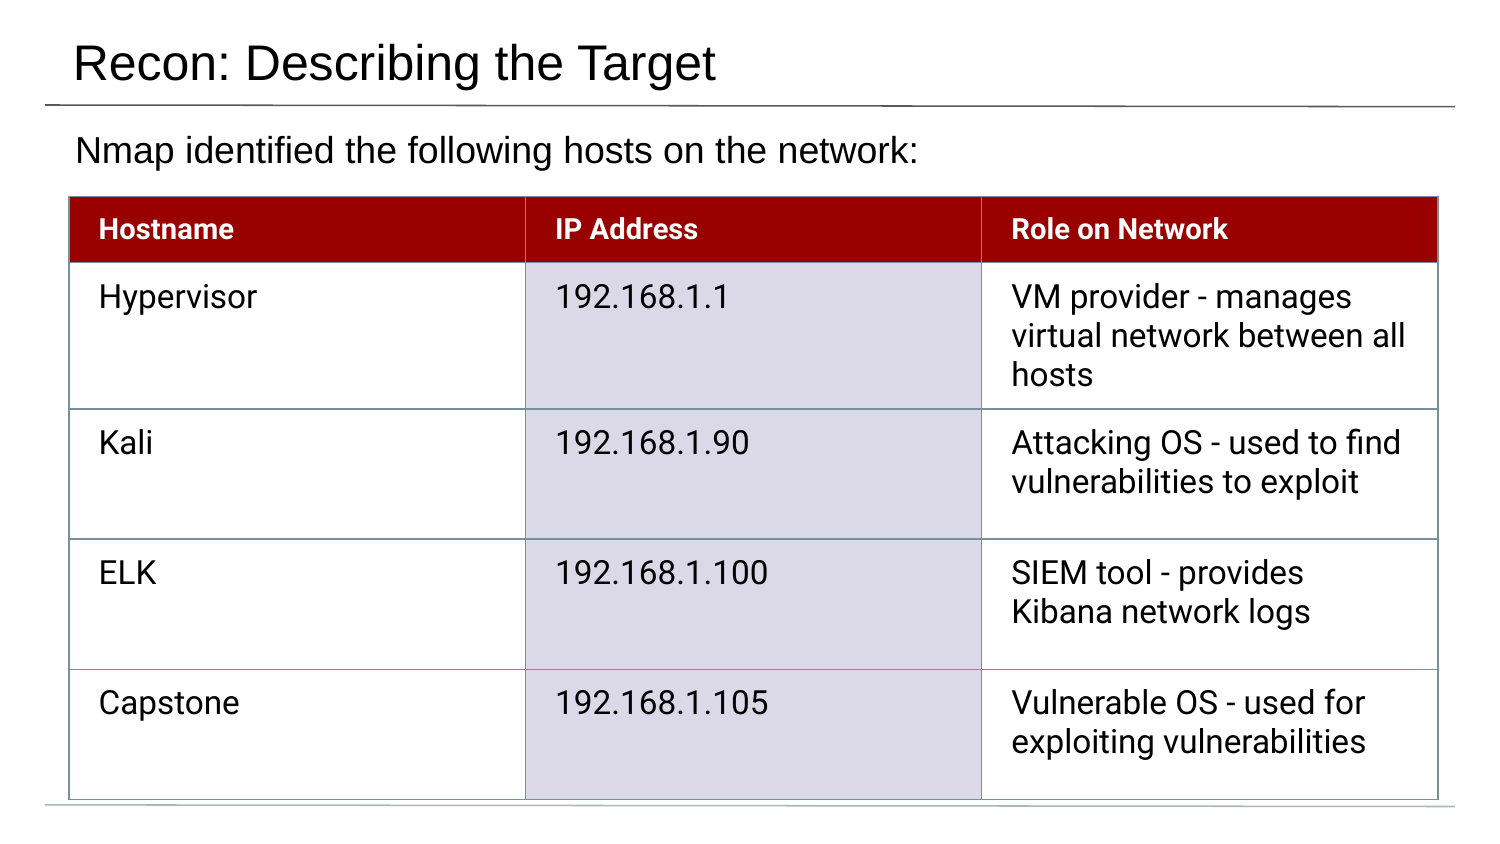

# Recon: Describing the Target
Nmap identified the following hosts on the network:
| Hostname | IP Address | Role on Network |
| --- | --- | --- |
| Hypervisor | 192.168.1.1 | VM provider - manages virtual network between all hosts |
| Kali | 192.168.1.90 | Attacking OS - used to find vulnerabilities to exploit |
| ELK | 192.168.1.100 | SIEM tool - provides Kibana network logs |
| Capstone | 192.168.1.105 | Vulnerable OS - used for exploiting vulnerabilities |